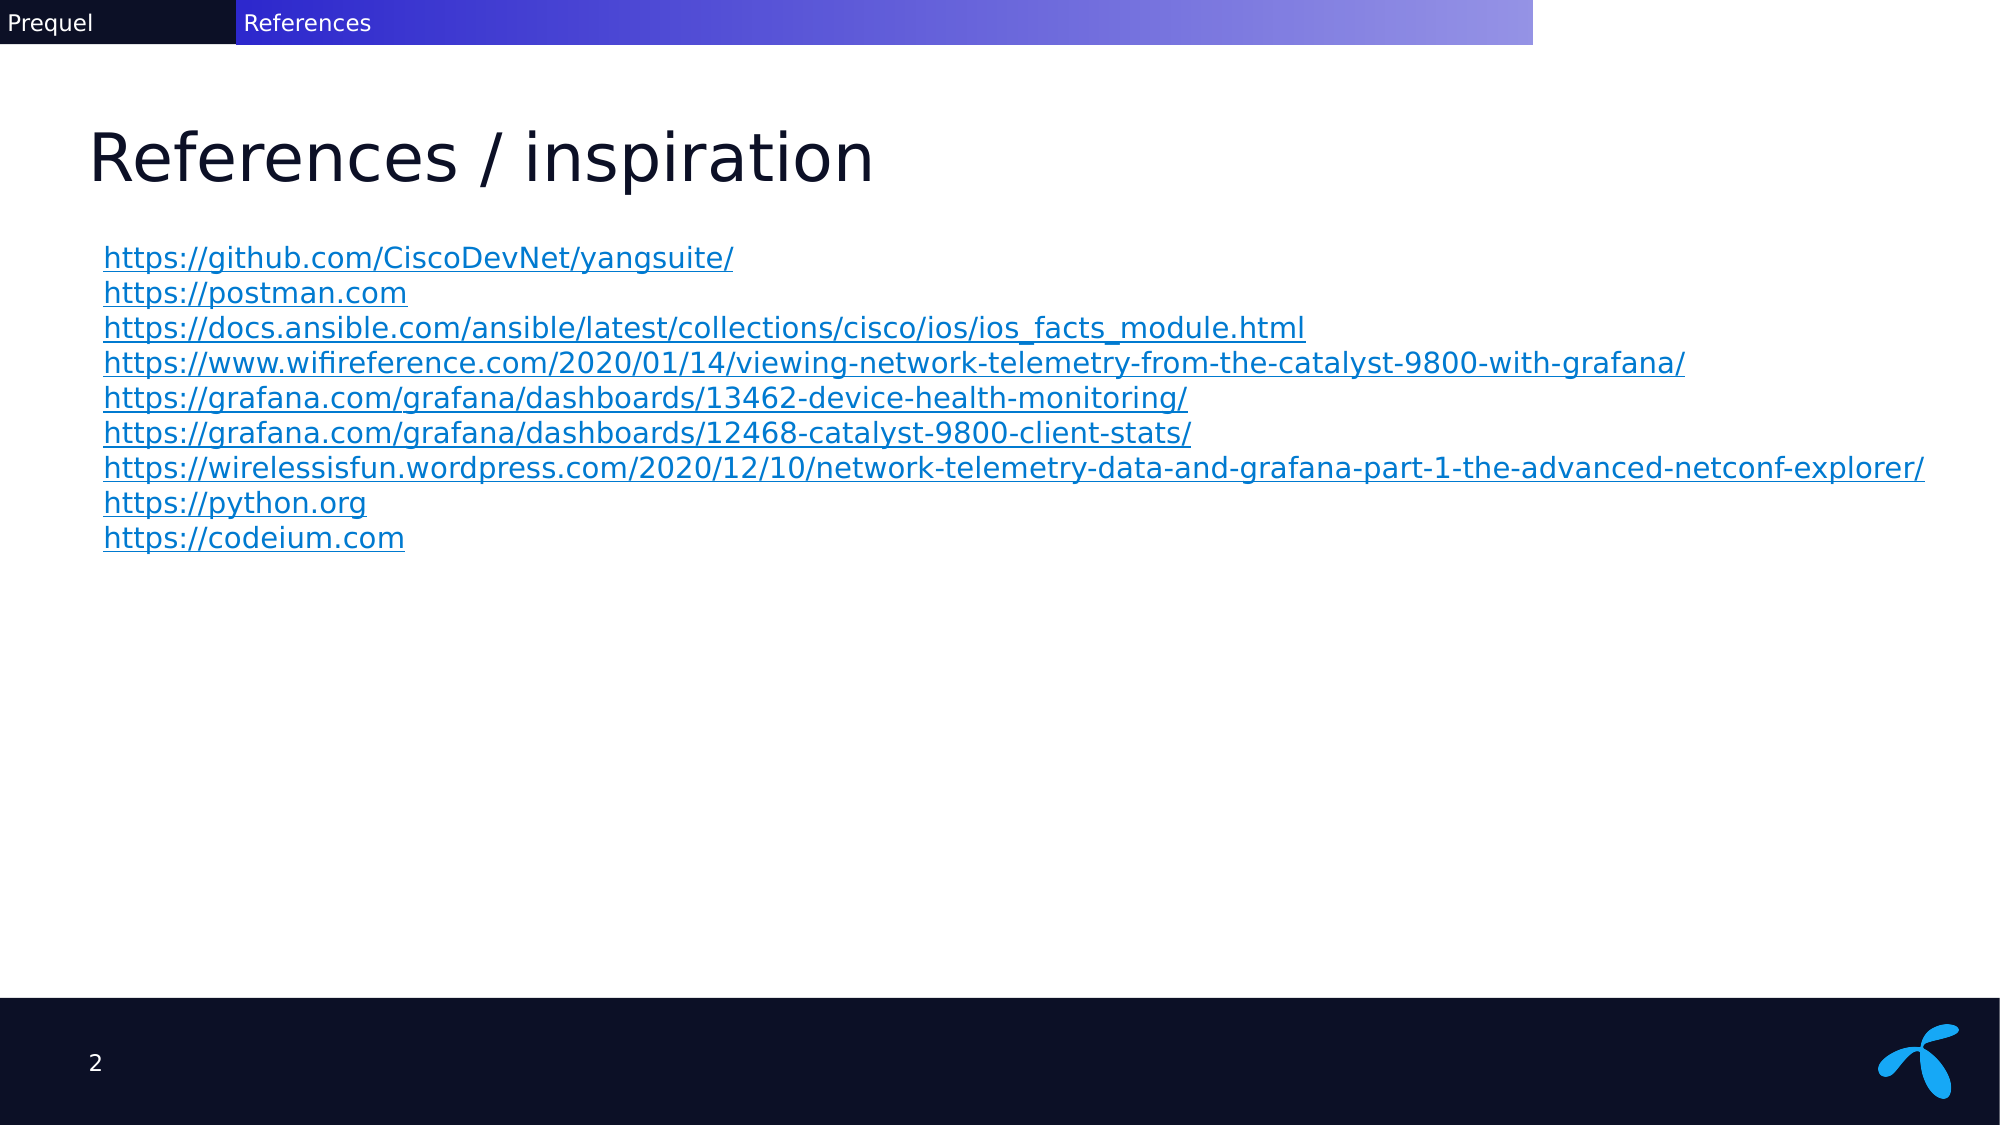

Prequel
 References
# References / inspiration
https://github.com/CiscoDevNet/yangsuite/
https://postman.com
https://docs.ansible.com/ansible/latest/collections/cisco/ios/ios_facts_module.html
https://www.wifireference.com/2020/01/14/viewing-network-telemetry-from-the-catalyst-9800-with-grafana/
https://grafana.com/grafana/dashboards/13462-device-health-monitoring/
https://grafana.com/grafana/dashboards/12468-catalyst-9800-client-stats/
https://wirelessisfun.wordpress.com/2020/12/10/network-telemetry-data-and-grafana-part-1-the-advanced-netconf-explorer/
https://python.org
https://codeium.com

2